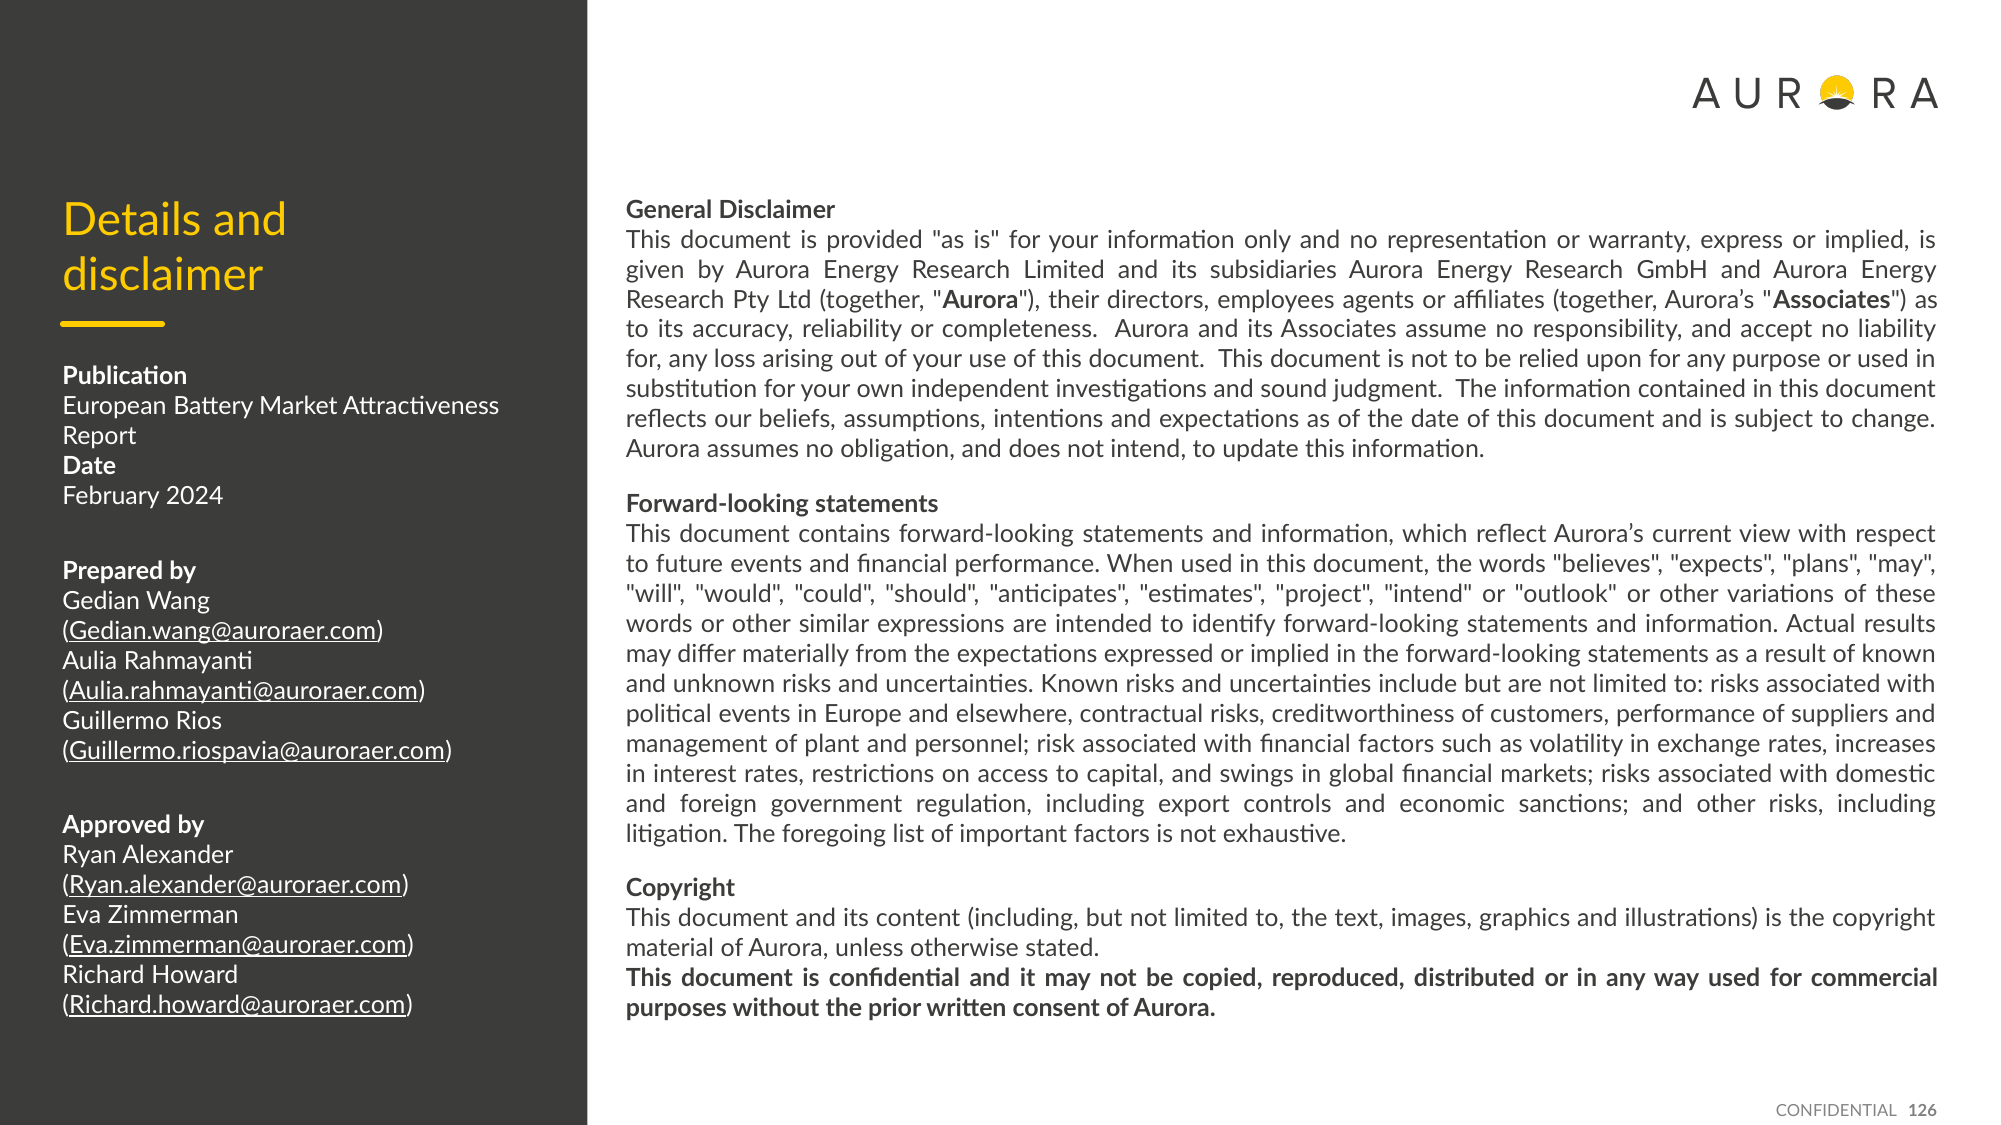

Publication
European Battery Market Attractiveness Report
Date
February 2024

Prepared by
Gedian Wang
(Gedian.wang@auroraer.com)
Aulia Rahmayanti
(Aulia.rahmayanti@auroraer.com)
Guillermo Rios
(Guillermo.riospavia@auroraer.com)

Approved by
Ryan Alexander
(Ryan.alexander@auroraer.com)
Eva Zimmerman
(Eva.zimmerman@auroraer.com)
Richard Howard
(Richard.howard@auroraer.com)